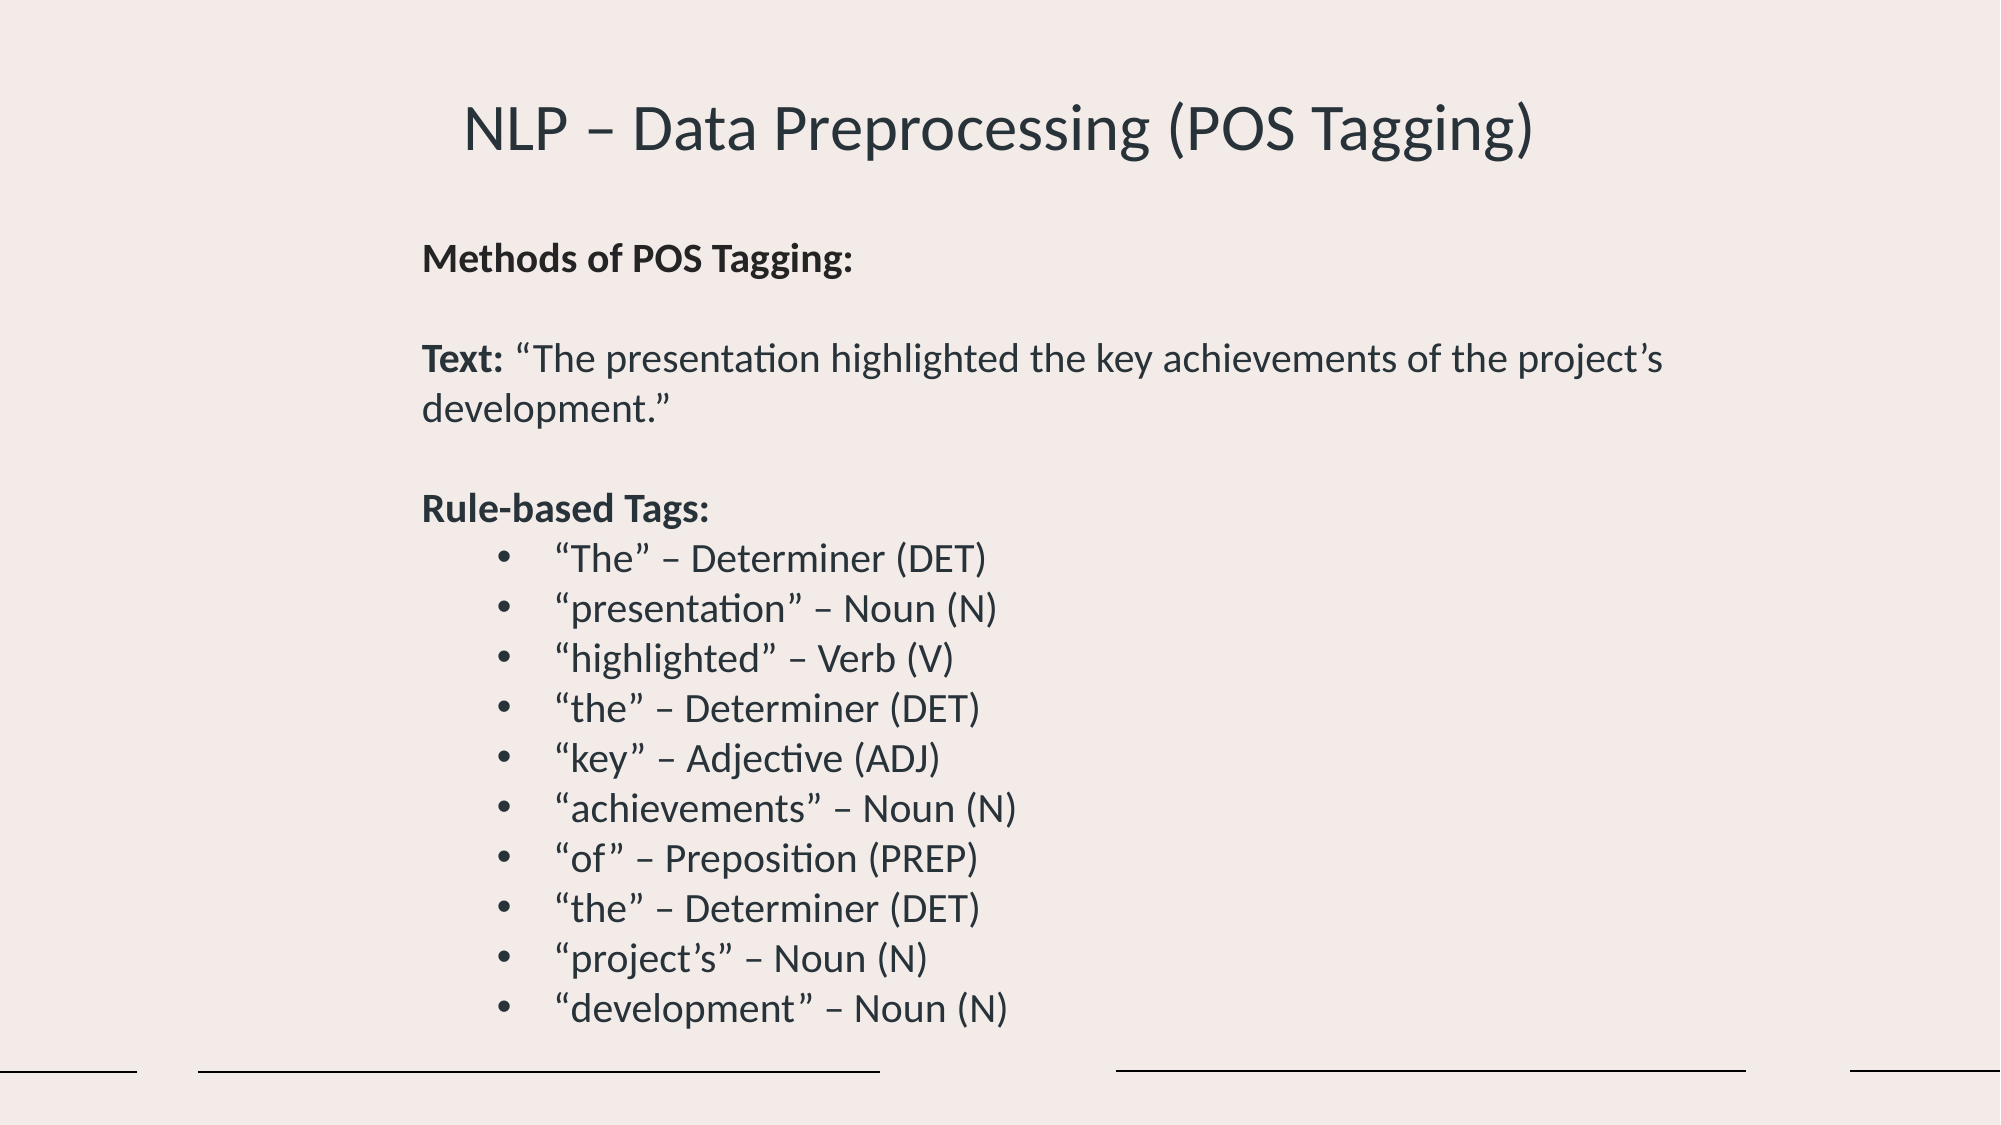

NLP – Data Preprocessing (POS Tagging)
Methods of POS Tagging:

Text: “The presentation highlighted the key achievements of the project’s development.”

Rule-based Tags:
“The” – Determiner (DET)
“presentation” – Noun (N)
“highlighted” – Verb (V)
“the” – Determiner (DET)
“key” – Adjective (ADJ)
“achievements” – Noun (N)
“of” – Preposition (PREP)
“the” – Determiner (DET)
“project’s” – Noun (N)
“development” – Noun (N)